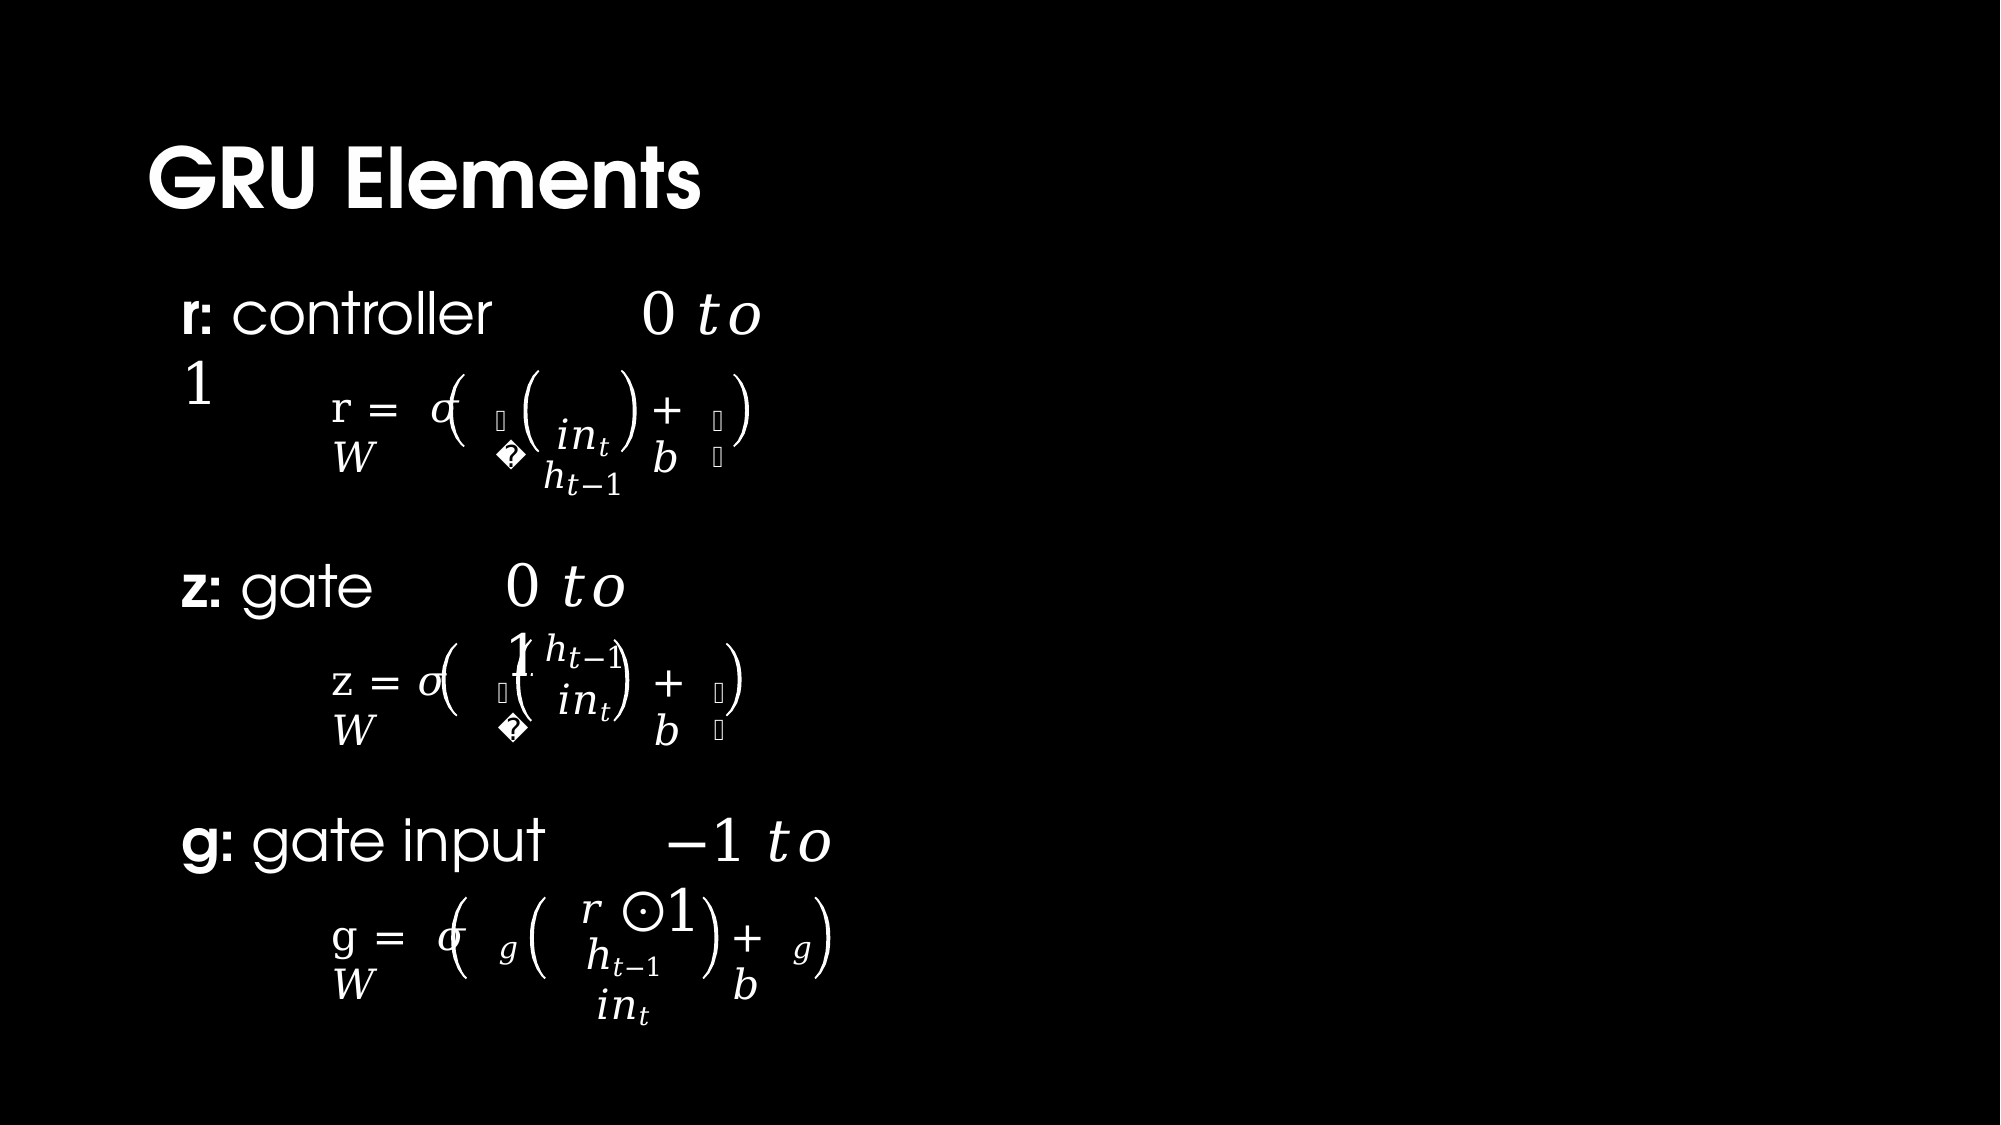

# GRU Elements
r: controller	0 𝑡𝑜 1
ℎ𝑡−1

r =  𝜎	𝑊
+ 𝑏
𝑟
𝑟
𝑖𝑛𝑡
z: gate
0 𝑡𝑜 1

ℎ𝑡−1
𝑖𝑛𝑡

z =	𝜎	𝑊
+ 𝑏
𝑧
𝑧
g: gate input
−1 𝑡𝑜 1

𝑟 ⨀ ℎ𝑡−1
𝑖𝑛𝑡

g =  𝜎	𝑊
+ 𝑏
𝑔
𝑔